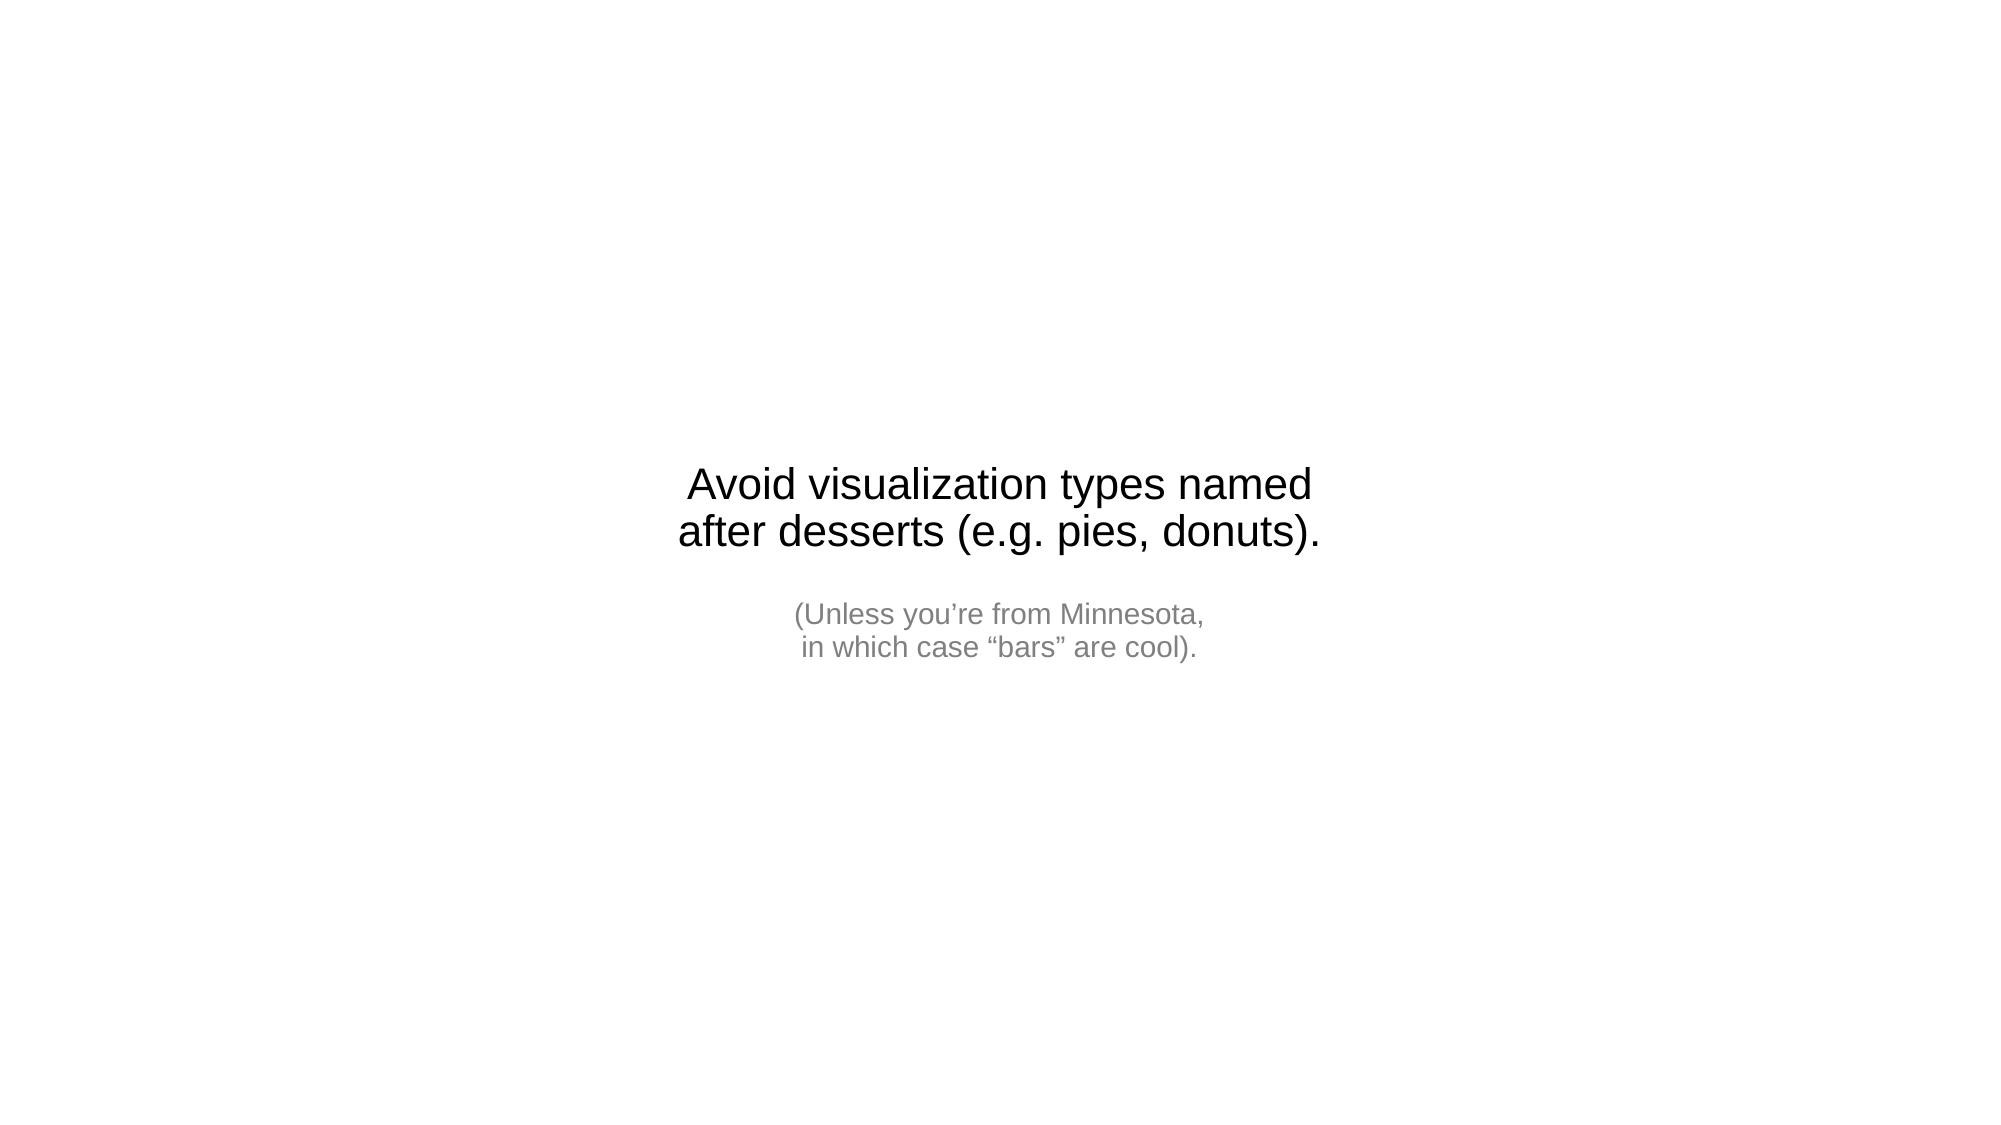

# Avoid visualization types named after desserts (e.g. pies, donuts). (Unless you’re from Minnesota, in which case “bars” are cool).